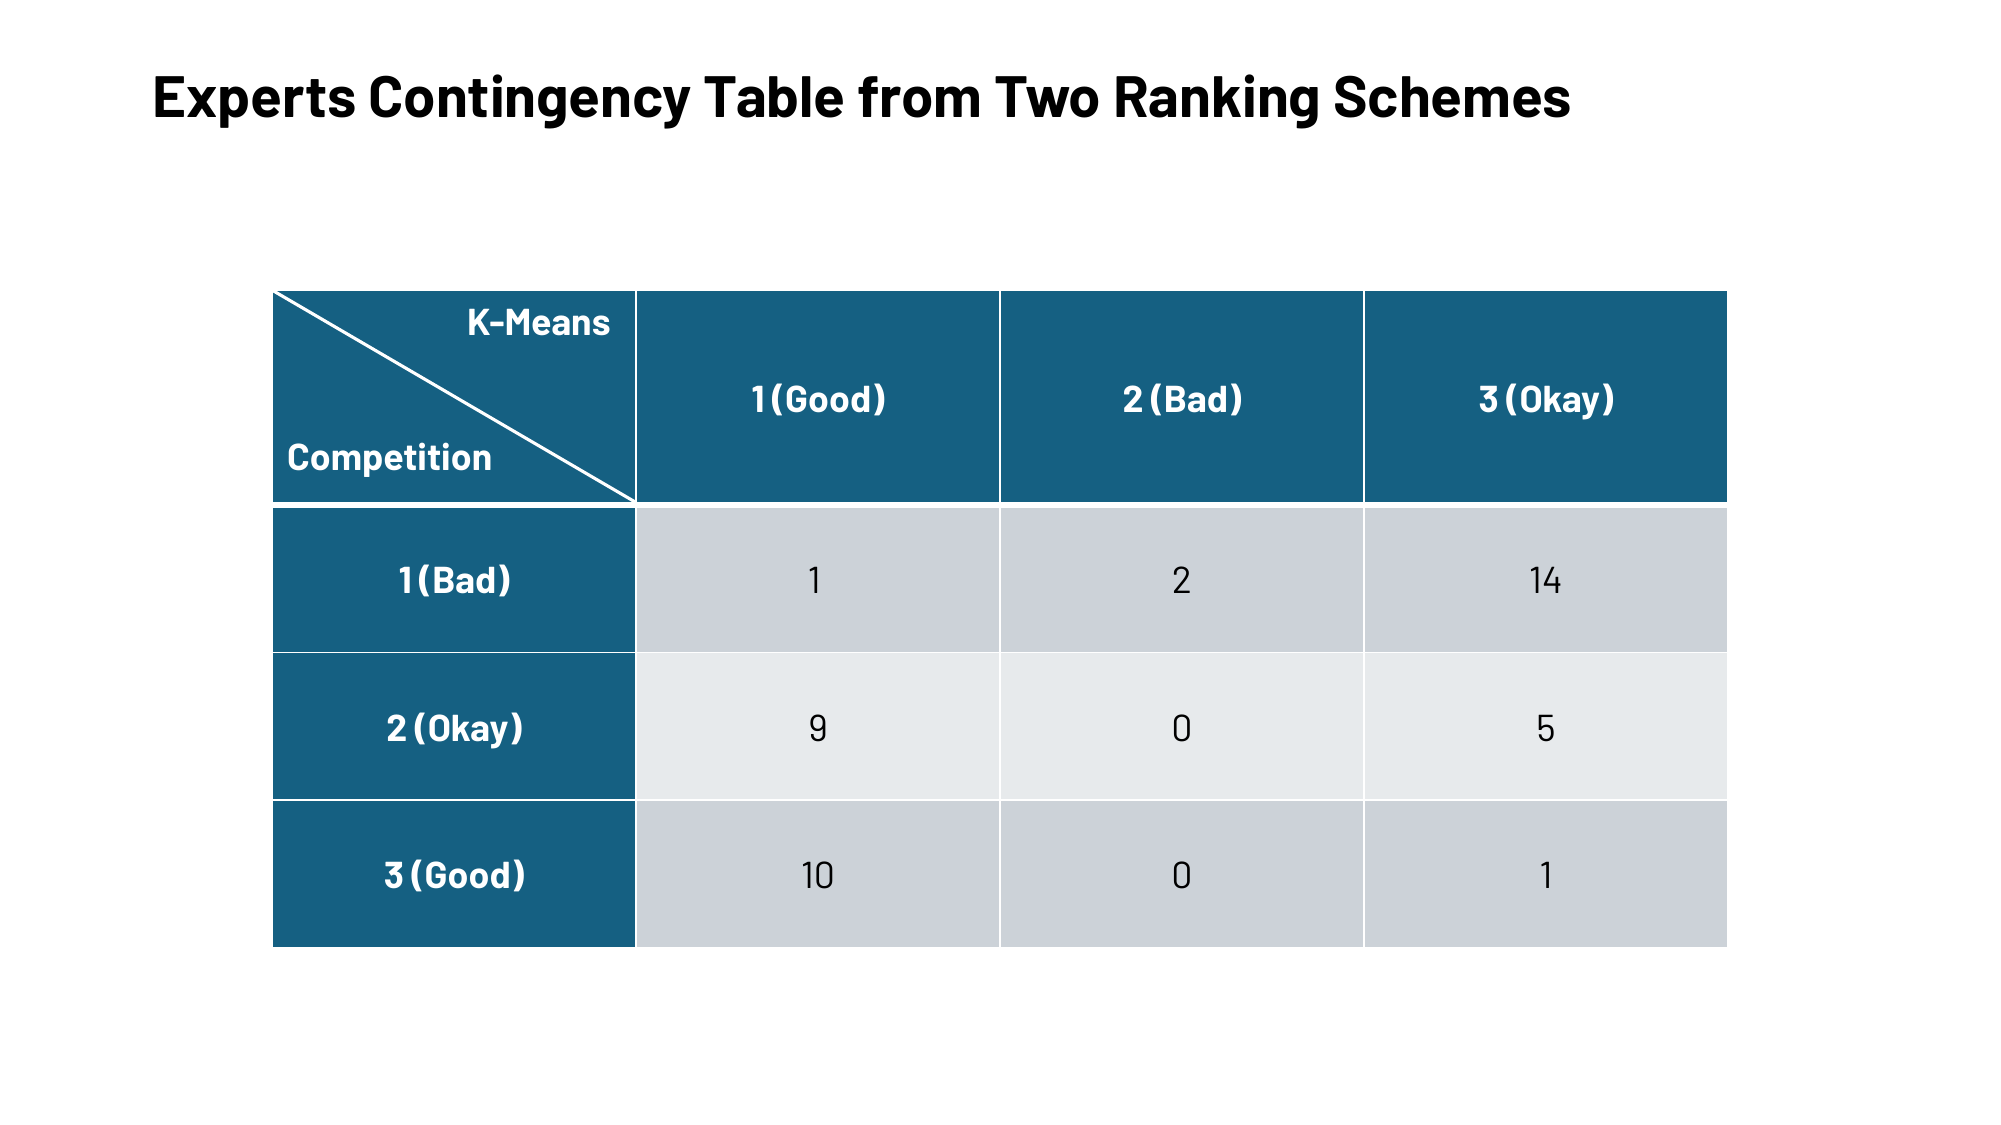

# Experts Contingency Table from Two Ranking Schemes
| K-Means Competition | 1 (Good) | 2 (Bad) | 3 (Okay) |
| --- | --- | --- | --- |
| 1 (Bad) | 1 | 2 | 14 |
| 2 (Okay) | 9 | 0 | 5 |
| 3 (Good) | 10 | 0 | 1 |